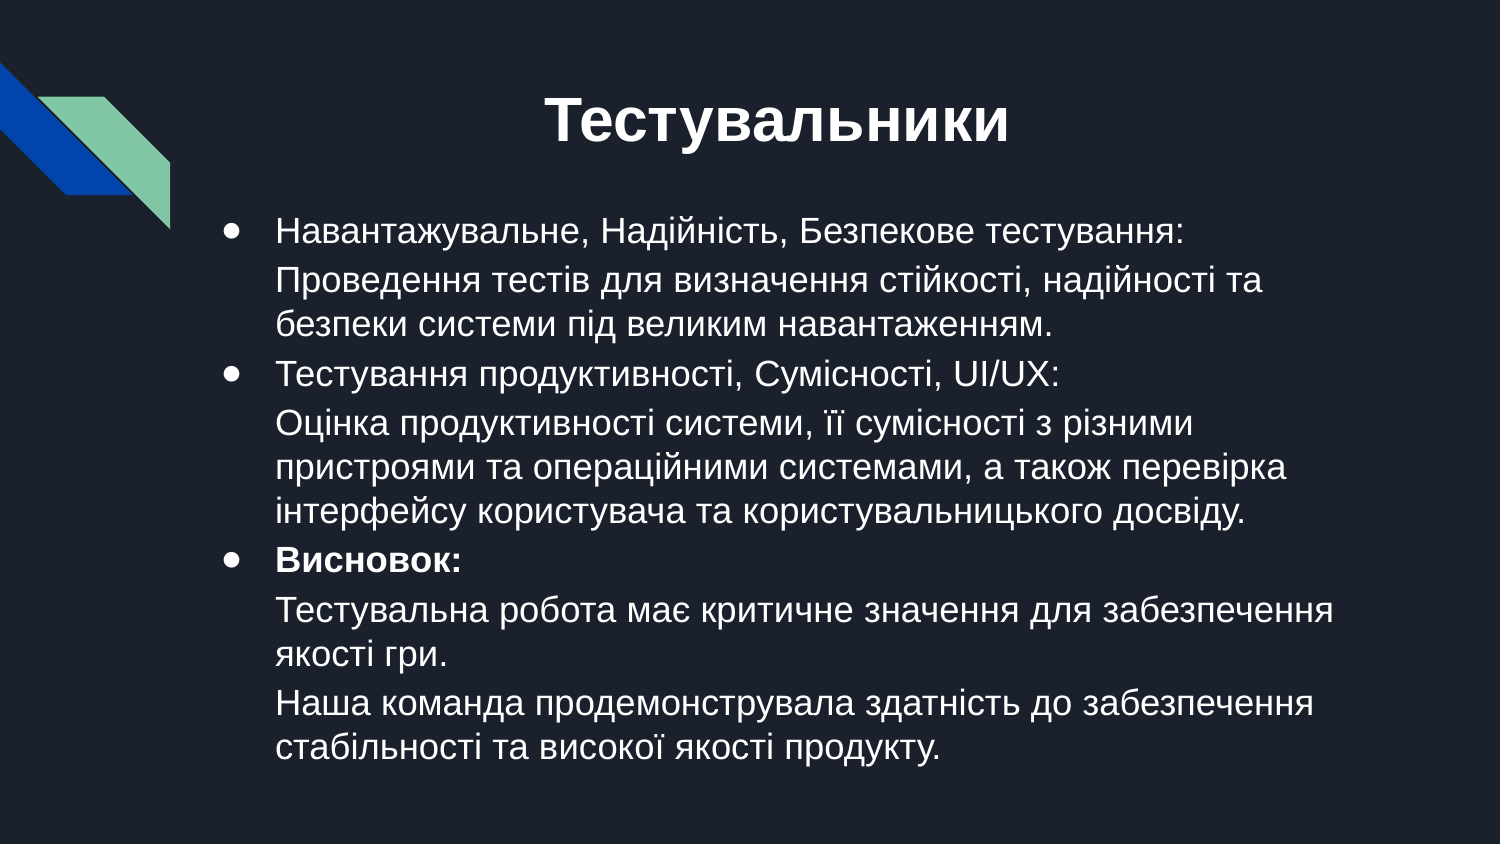

# Тестувальники
Навантажувальне, Надійність, Безпекове тестування:
Проведення тестів для визначення стійкості, надійності та безпеки системи під великим навантаженням.
Тестування продуктивності, Сумісності, UI/UX:
Оцінка продуктивності системи, її сумісності з різними пристроями та операційними системами, а також перевірка інтерфейсу користувача та користувальницького досвіду.
Висновок:
Тестувальна робота має критичне значення для забезпечення якості гри.
Наша команда продемонструвала здатність до забезпечення стабільності та високої якості продукту.